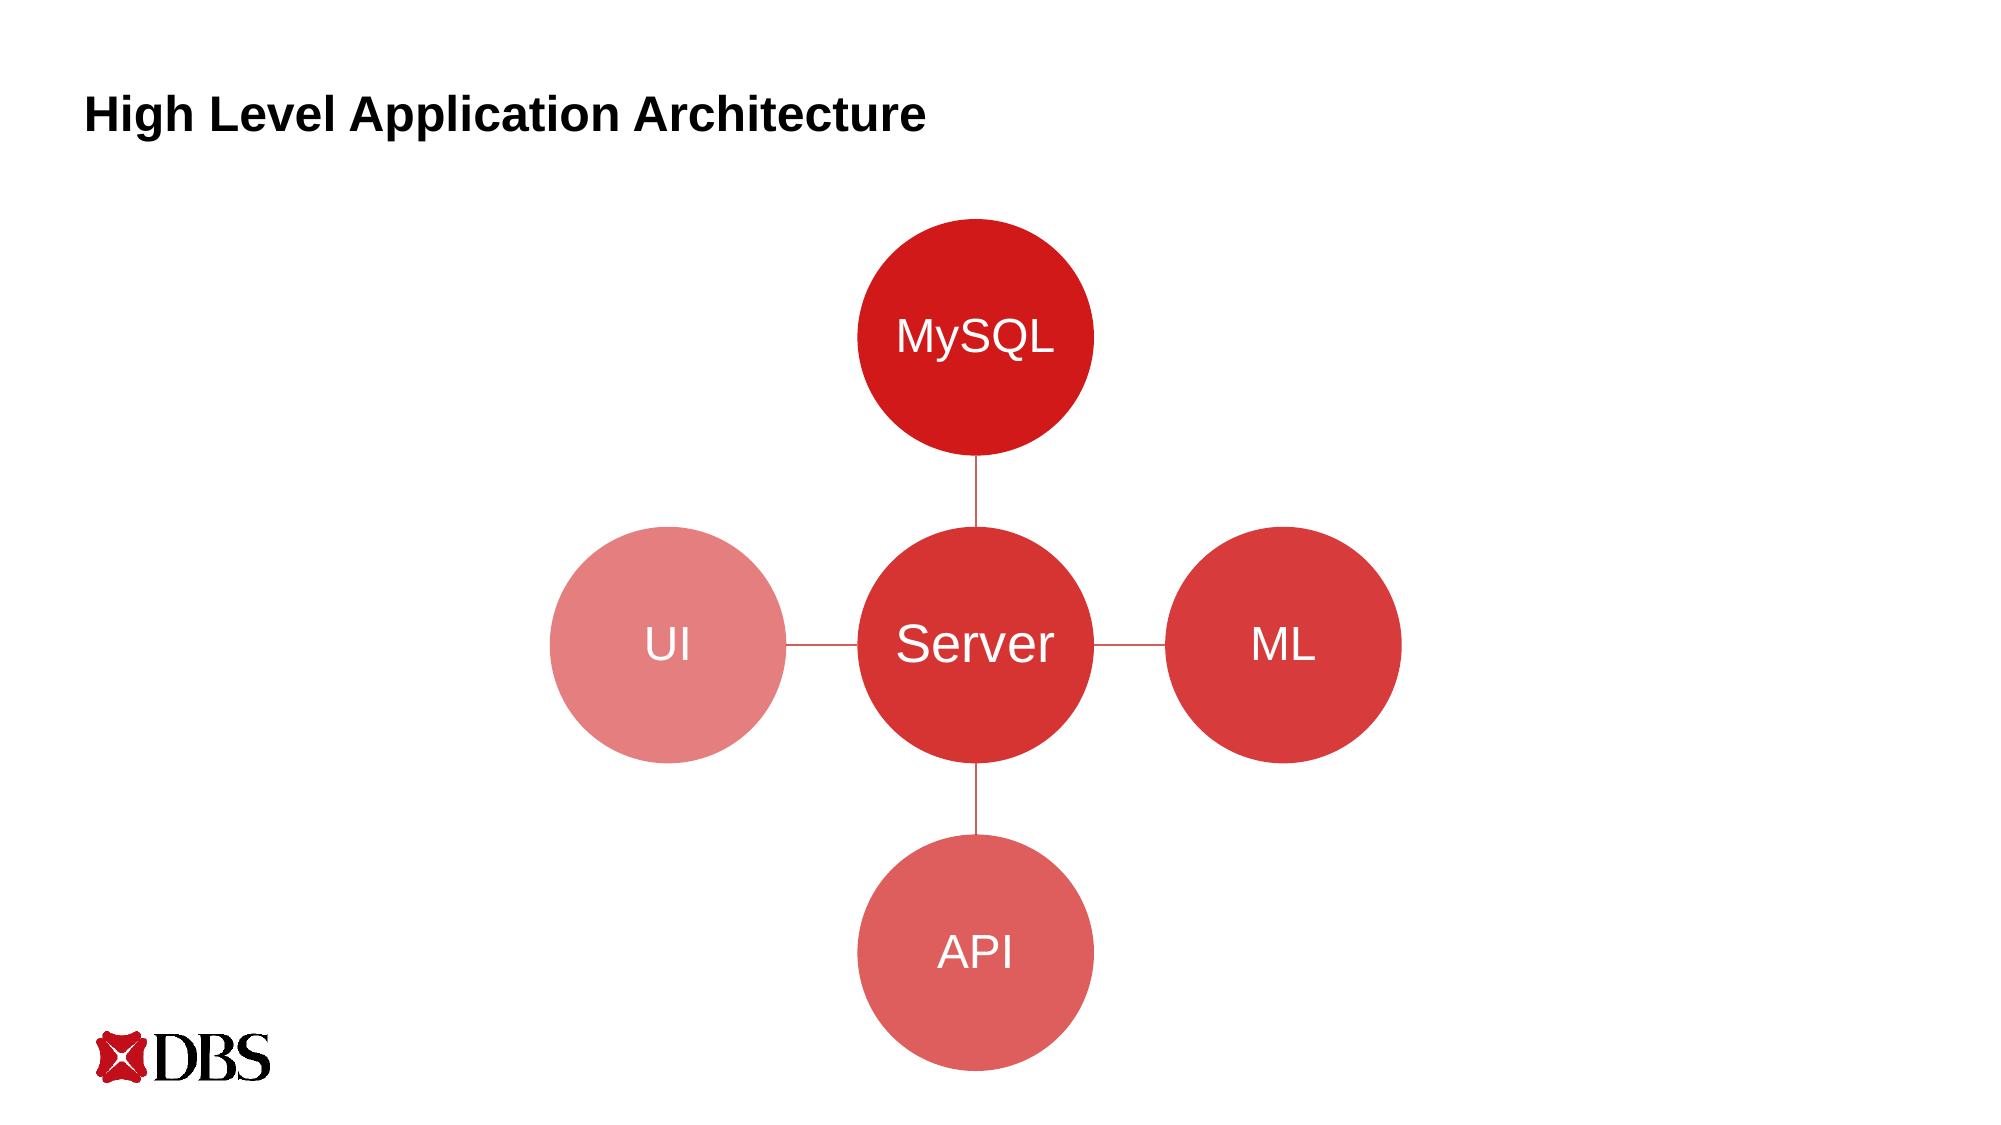

# High Level Application Architecture
Server

MySQL

ML

API

UI